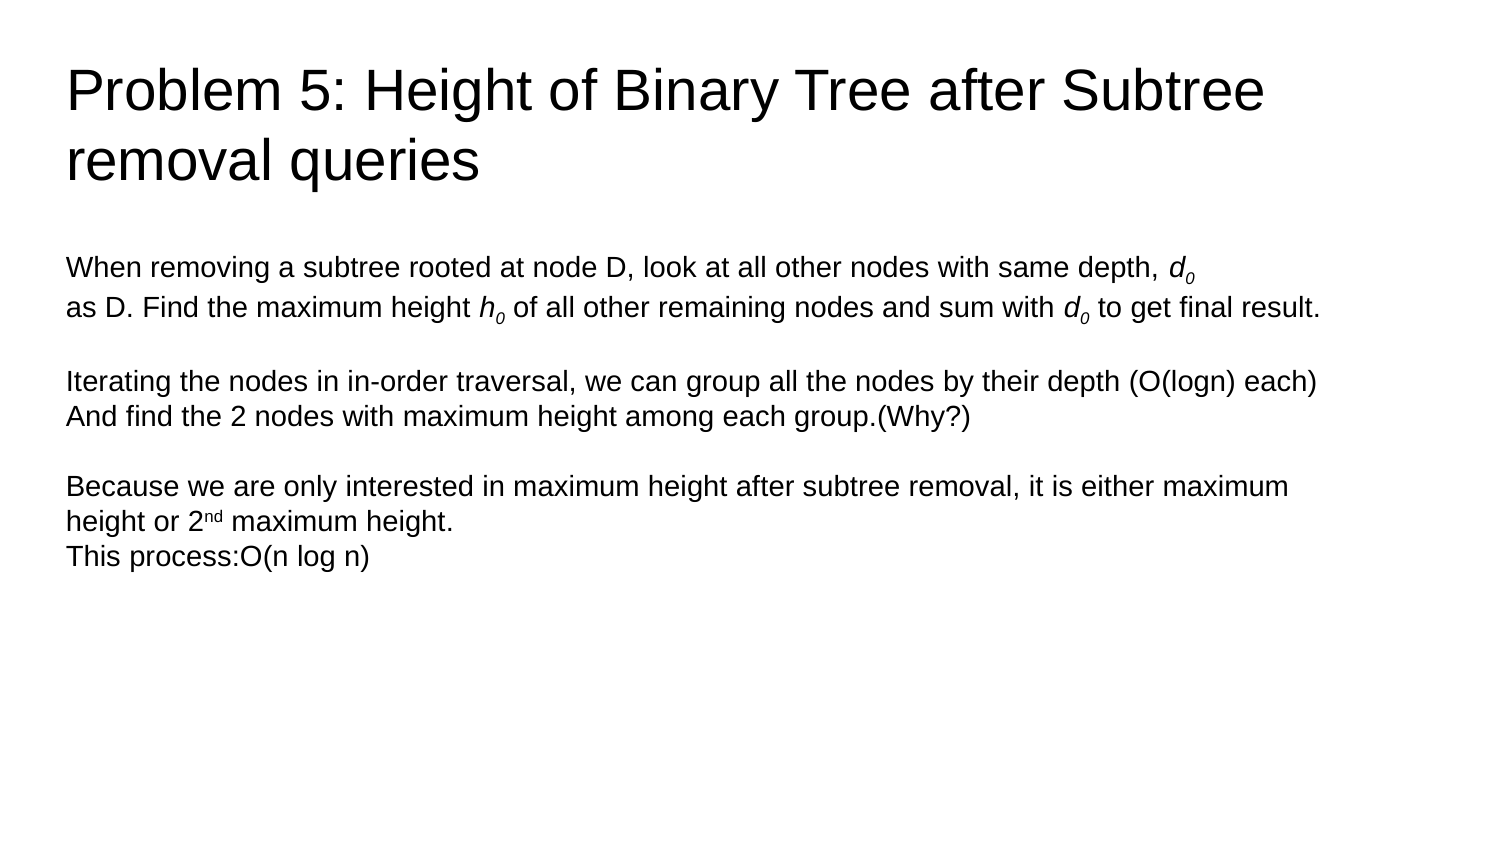

# Problem 5: Height of Binary Tree after Subtree removal queries
When removing a subtree rooted at node D, look at all other nodes with same depth, d0
as D. Find the maximum height h0 of all other remaining nodes and sum with d0 to get final result.

Iterating the nodes in in-order traversal, we can group all the nodes by their depth (O(logn) each)
And find the 2 nodes with maximum height among each group.(Why?)

Because we are only interested in maximum height after subtree removal, it is either maximum height or 2nd maximum height.
This process:O(n log n)